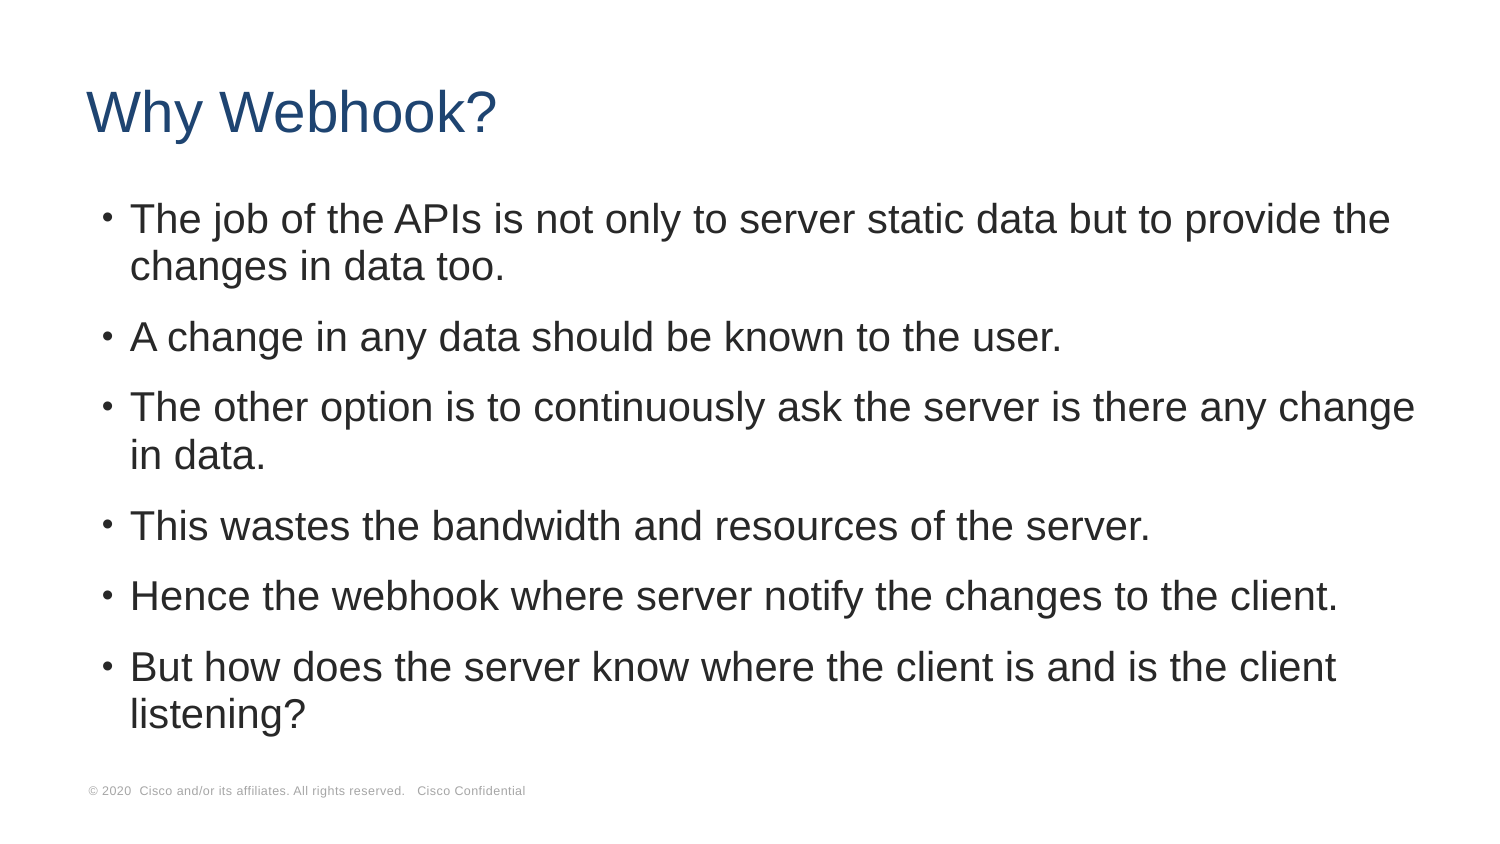

# Why Webhook?
The job of the APIs is not only to server static data but to provide the changes in data too.
A change in any data should be known to the user.
The other option is to continuously ask the server is there any change in data.
This wastes the bandwidth and resources of the server.
Hence the webhook where server notify the changes to the client.
But how does the server know where the client is and is the client listening?